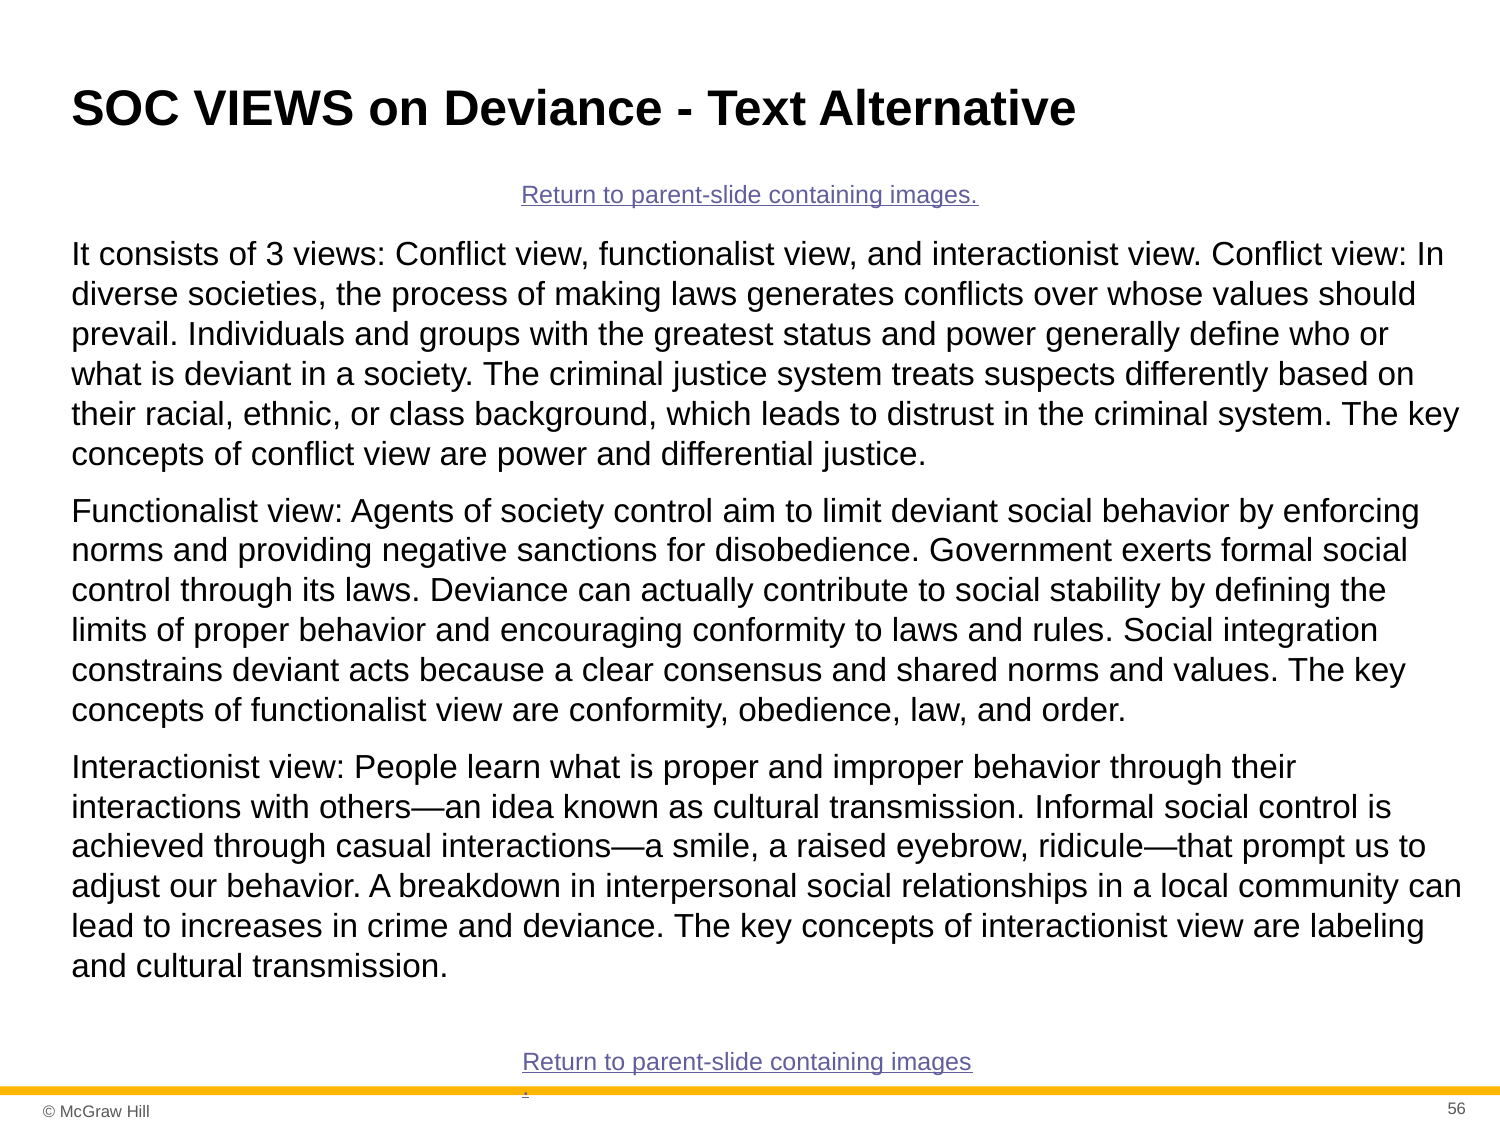

# SOC VIEWS on Deviance - Text Alternative
Return to parent-slide containing images.
It consists of 3 views: Conflict view, functionalist view, and interactionist view. Conflict view: In diverse societies, the process of making laws generates conflicts over whose values should prevail. Individuals and groups with the greatest status and power generally define who or what is deviant in a society. The criminal justice system treats suspects differently based on their racial, ethnic, or class background, which leads to distrust in the criminal system. The key concepts of conflict view are power and differential justice.
Functionalist view: Agents of society control aim to limit deviant social behavior by enforcing norms and providing negative sanctions for disobedience. Government exerts formal social control through its laws. Deviance can actually contribute to social stability by defining the limits of proper behavior and encouraging conformity to laws and rules. Social integration constrains deviant acts because a clear consensus and shared norms and values. The key concepts of functionalist view are conformity, obedience, law, and order.
Interactionist view: People learn what is proper and improper behavior through their interactions with others—an idea known as cultural transmission. Informal social control is achieved through casual interactions—a smile, a raised eyebrow, ridicule—that prompt us to adjust our behavior. A breakdown in interpersonal social relationships in a local community can lead to increases in crime and deviance. The key concepts of interactionist view are labeling and cultural transmission.
Return to parent-slide containing images.